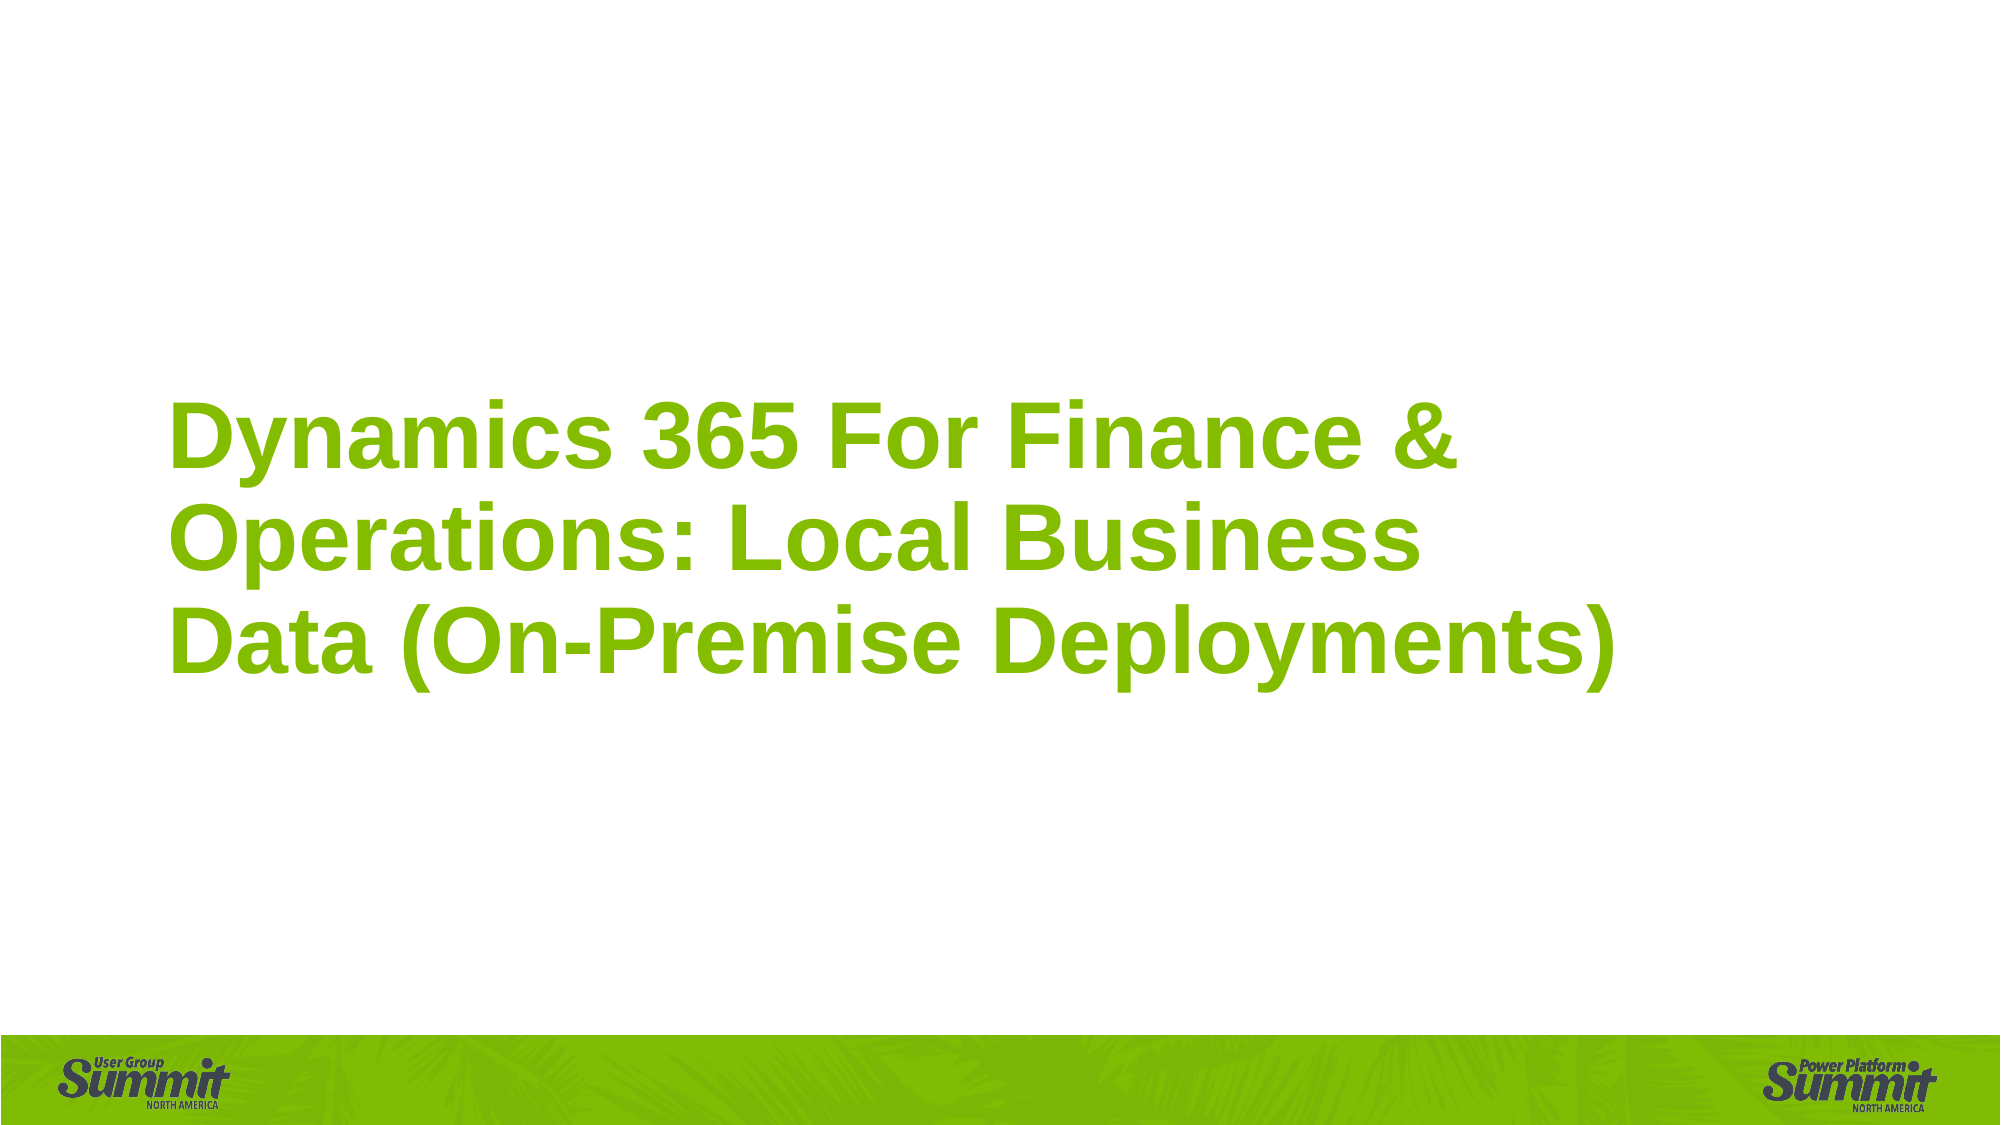

# Dynamics 365 For Finance & Operations: Local Business Data (On-Premise Deployments)